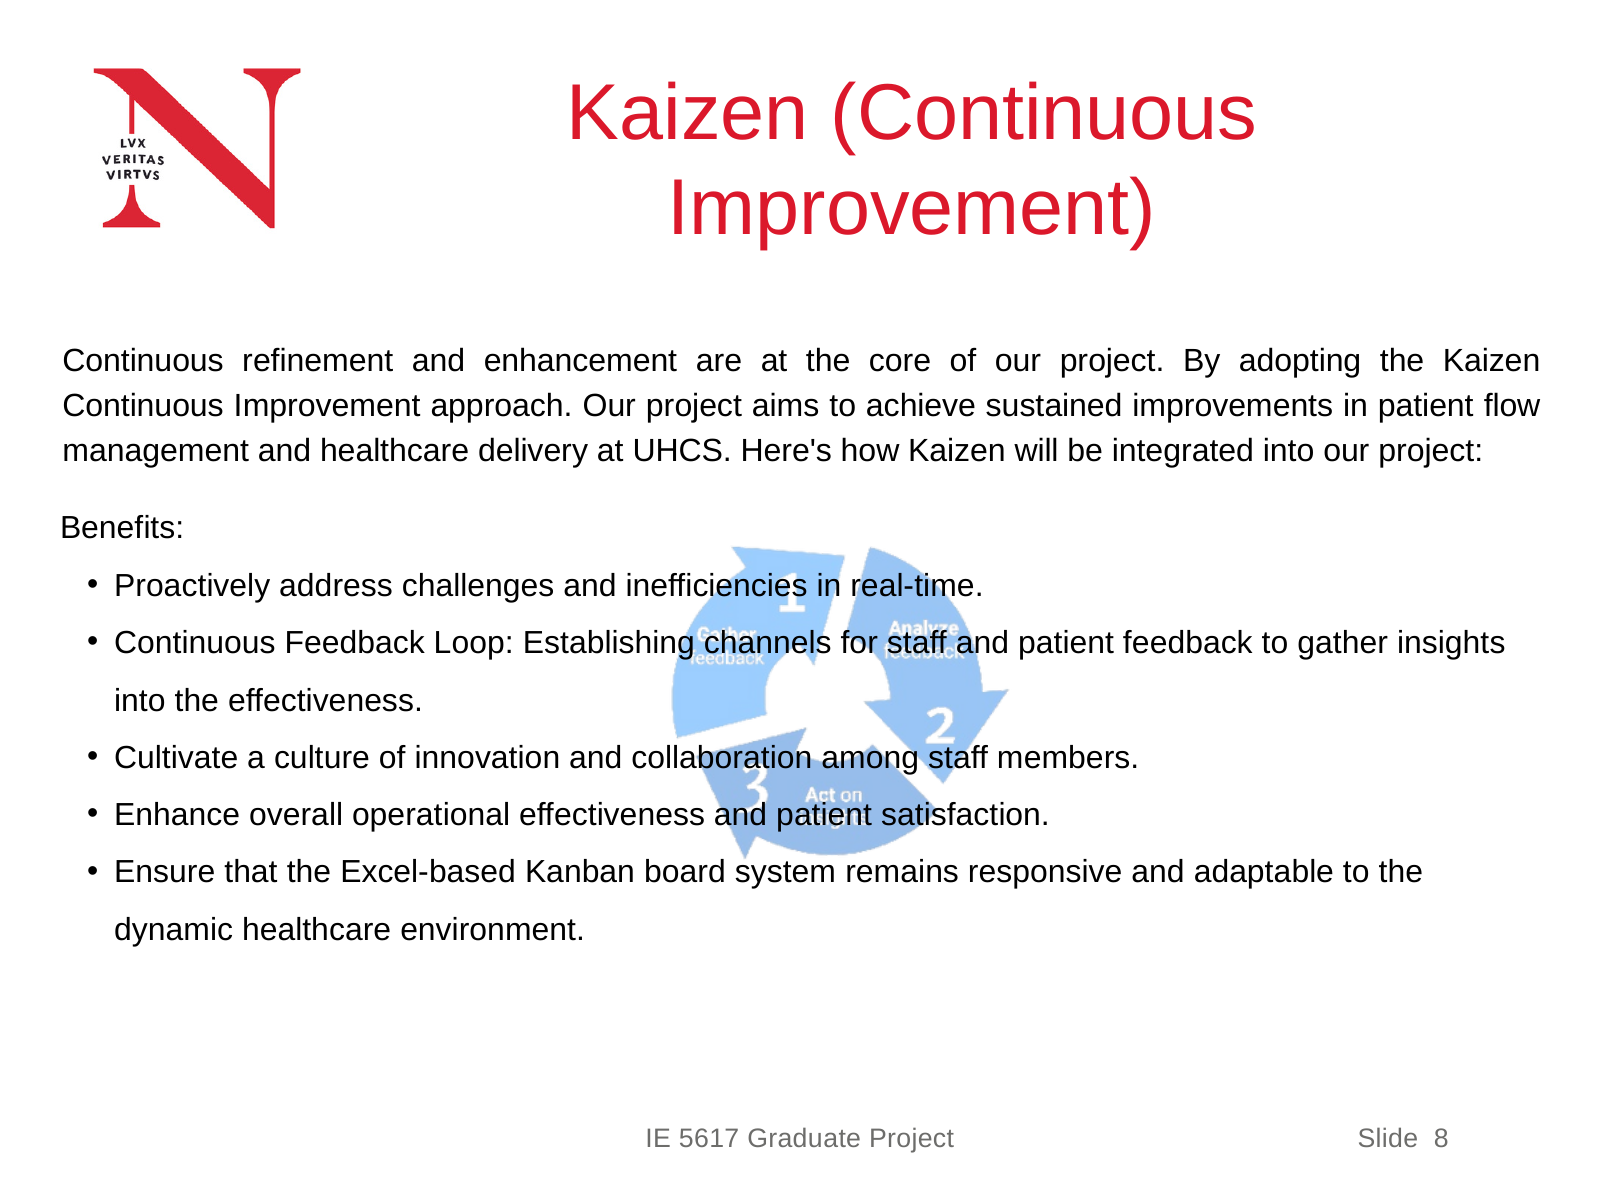

Kaizen (Continuous Improvement)
Continuous refinement and enhancement are at the core of our project. By adopting the Kaizen Continuous Improvement approach. Our project aims to achieve sustained improvements in patient flow management and healthcare delivery at UHCS. Here's how Kaizen will be integrated into our project:
Benefits:
Proactively address challenges and inefficiencies in real-time.
Continuous Feedback Loop: Establishing channels for staff and patient feedback to gather insights into the effectiveness.
Cultivate a culture of innovation and collaboration among staff members.
Enhance overall operational effectiveness and patient satisfaction.
Ensure that the Excel-based Kanban board system remains responsive and adaptable to the dynamic healthcare environment.

IE 5617 Graduate Project
Slide  8